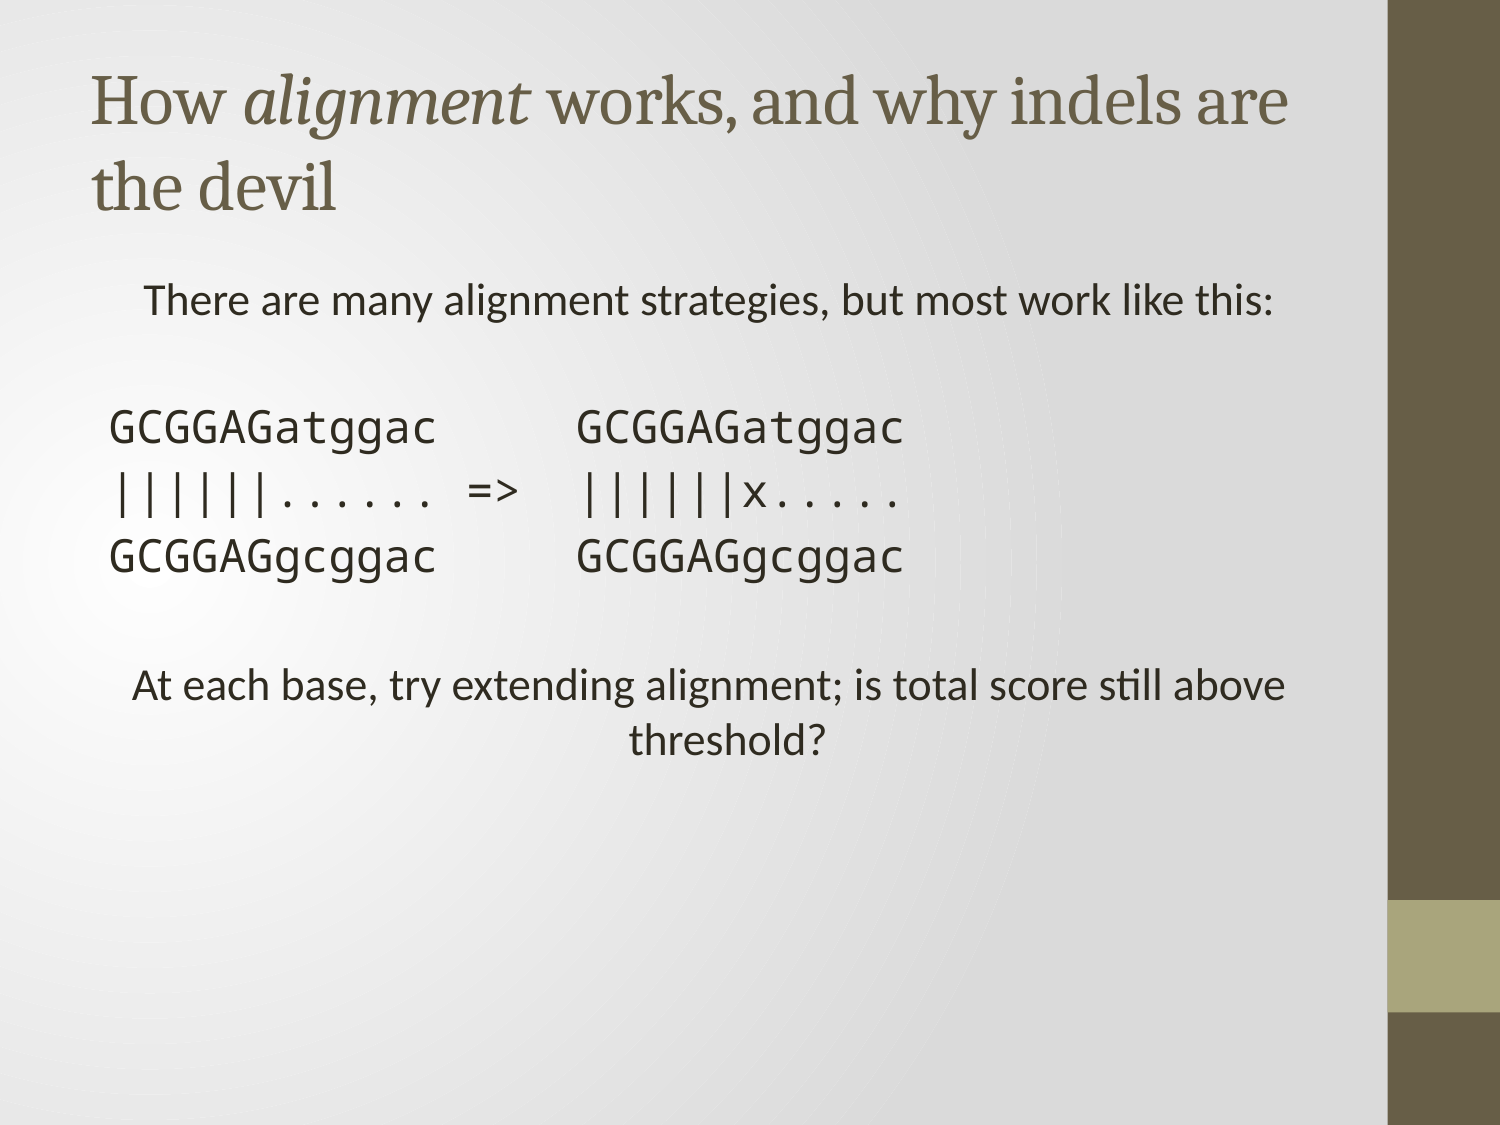

# How alignment works, and why indels are the devil
There are many alignment strategies, but most work like this:

GCGGAGatggac     GCGGAGatggac
||||||...... =>  ||||||x.....
GCGGAGgcggac     GCGGAGgcggac

At each base, try extending alignment; is total score still above threshold?